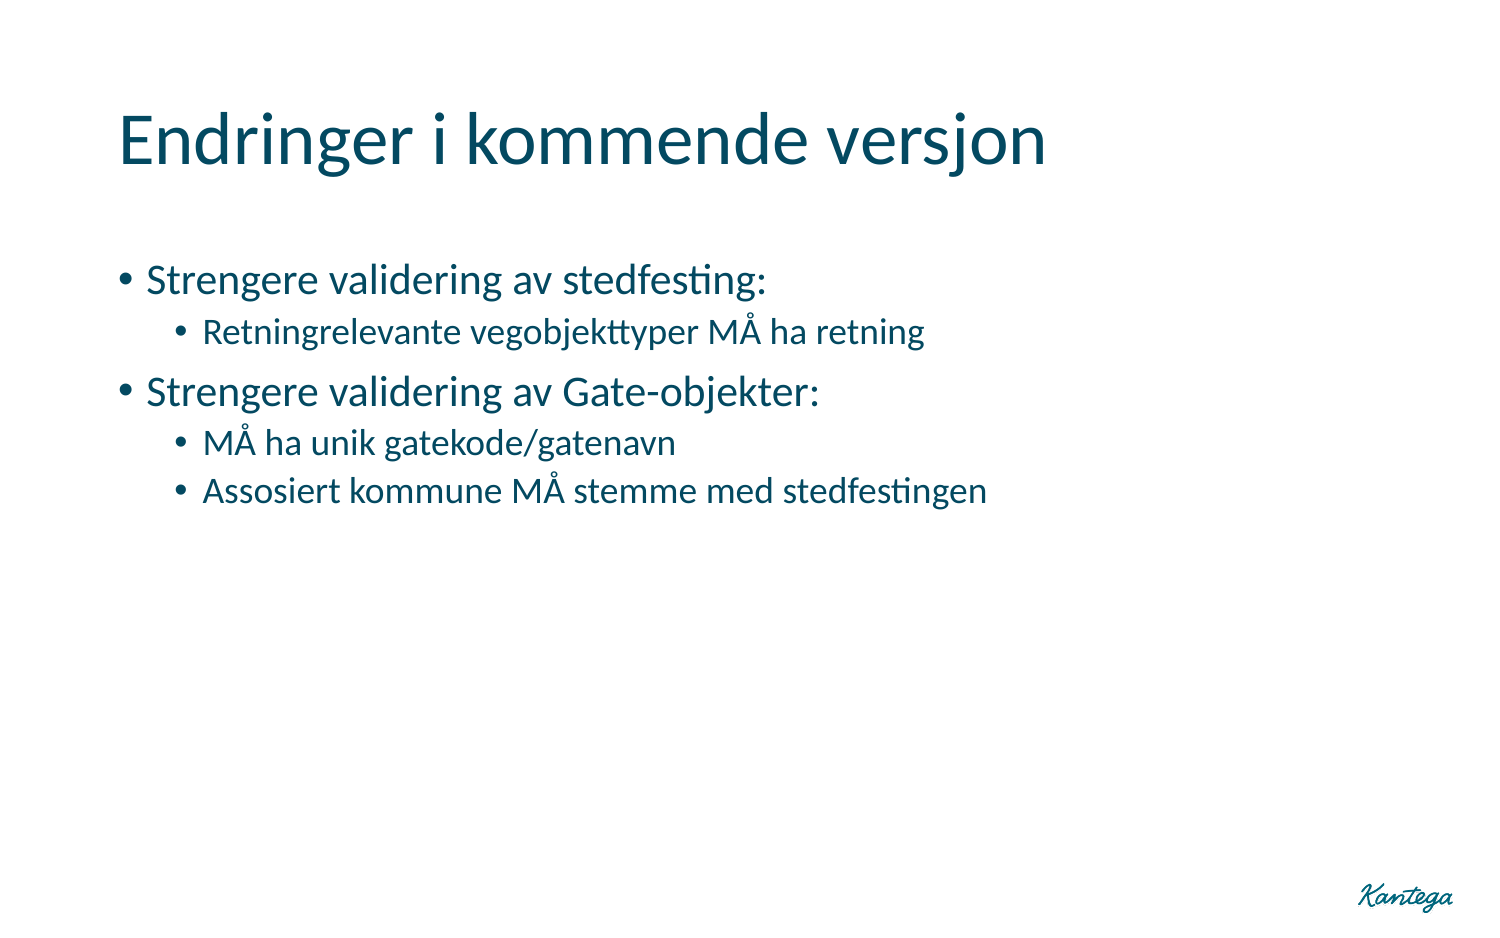

# Endringer i kommende versjon
Strengere validering av stedfesting:
Retningrelevante vegobjekttyper MÅ ha retning
Strengere validering av Gate-objekter:
MÅ ha unik gatekode/gatenavn
Assosiert kommune MÅ stemme med stedfestingen